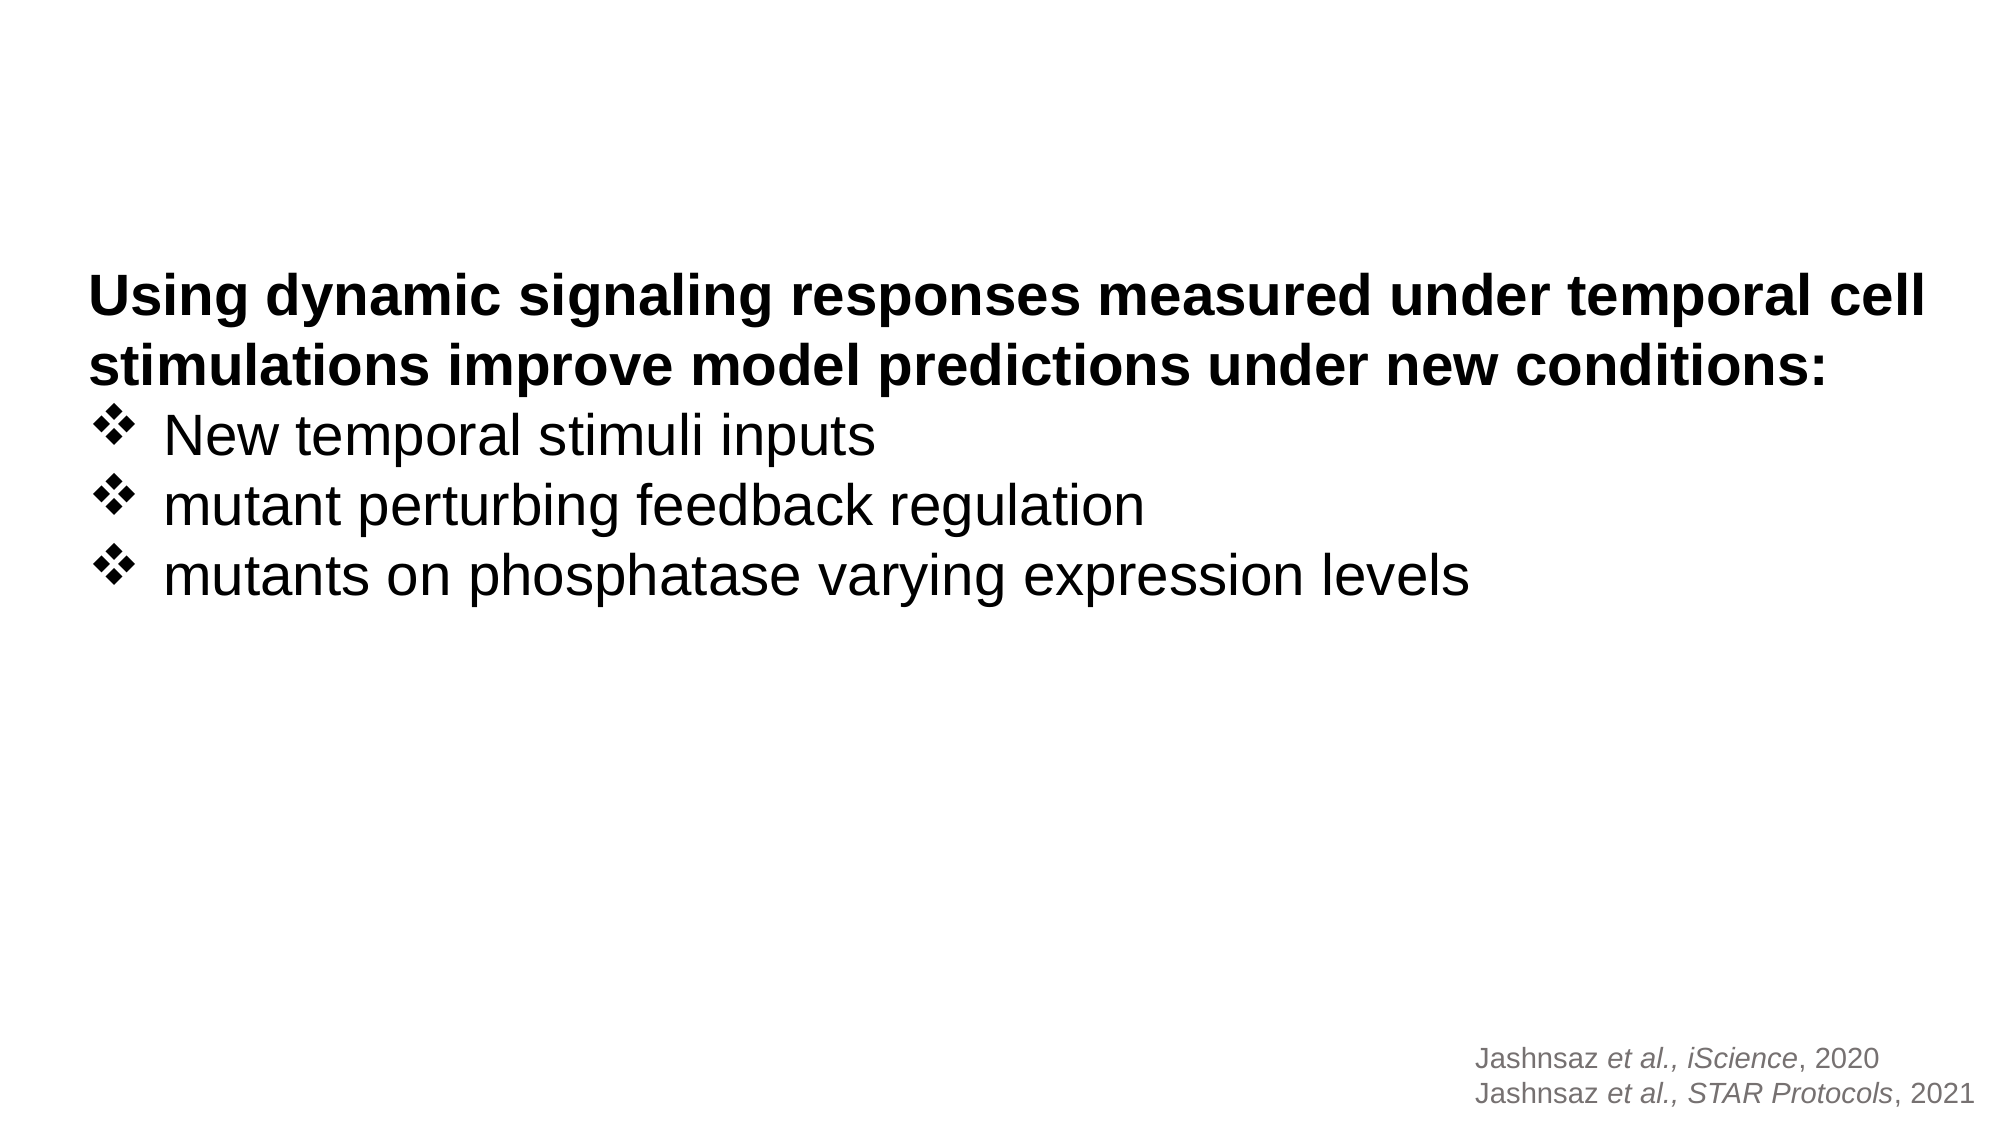

Using dynamic signaling responses measured under temporal cell
stimulations improve model predictions under new conditions:
New temporal stimuli inputs
mutant perturbing feedback regulation
mutants on phosphatase varying expression levels
Jashnsaz et al., iScience, 2020
Jashnsaz et al., STAR Protocols, 2021